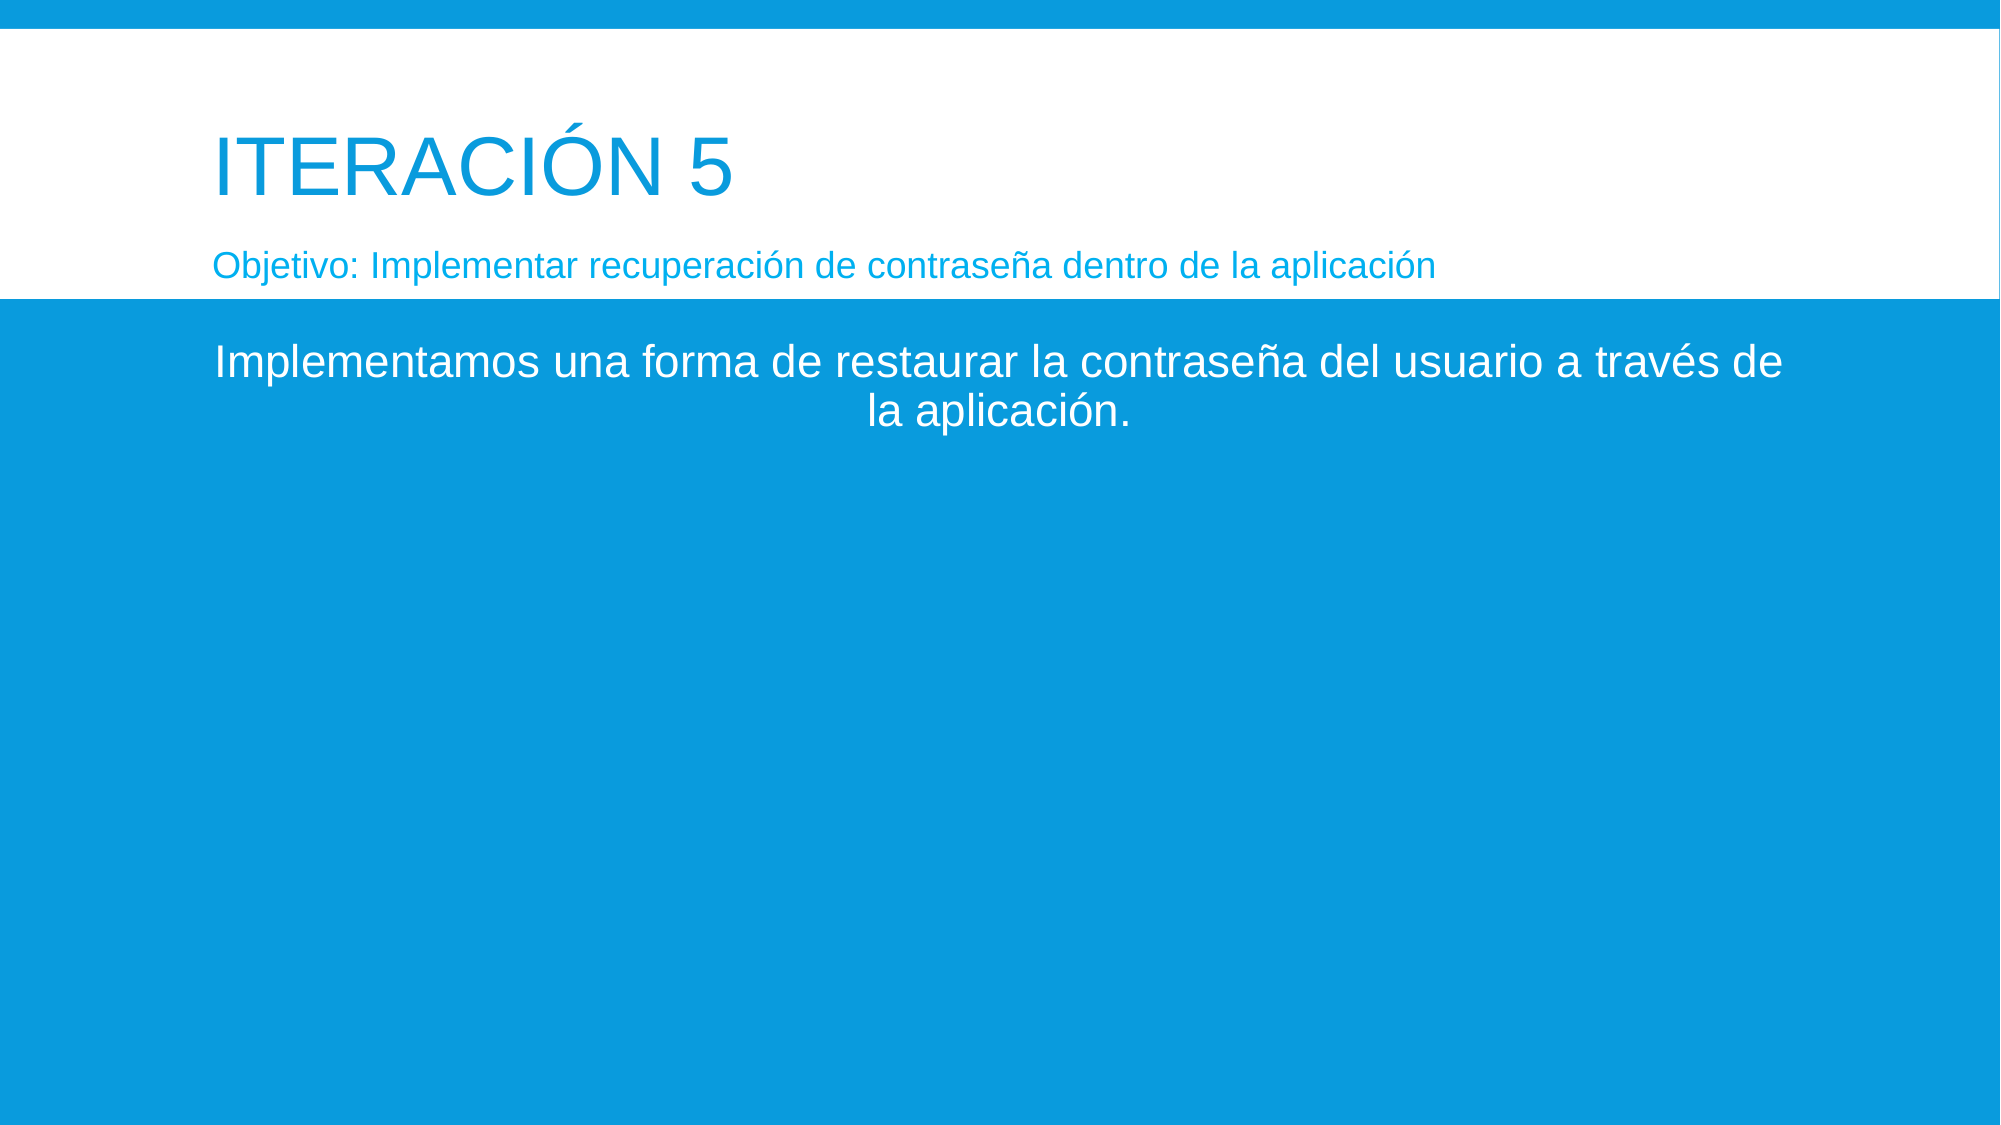

# Iteración 5
Objetivo: Implementar recuperación de contraseña dentro de la aplicación
Implementamos una forma de restaurar la contraseña del usuario a través de la aplicación.